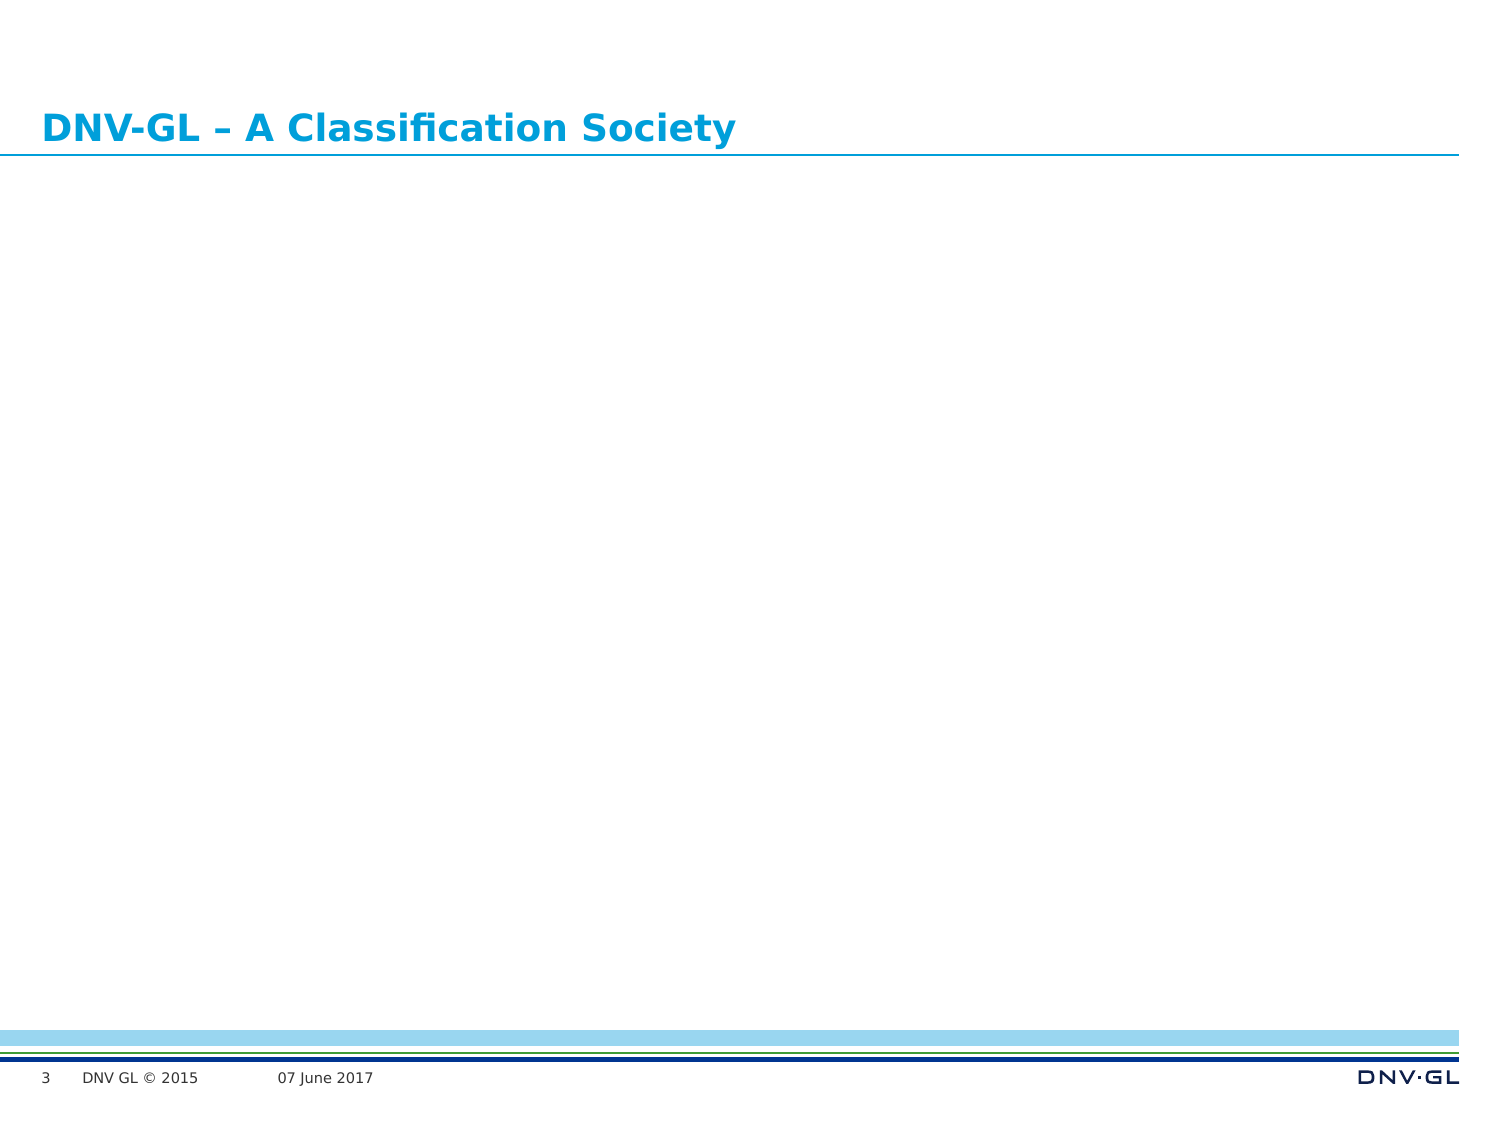

# DNV-GL – A Classification Society

3